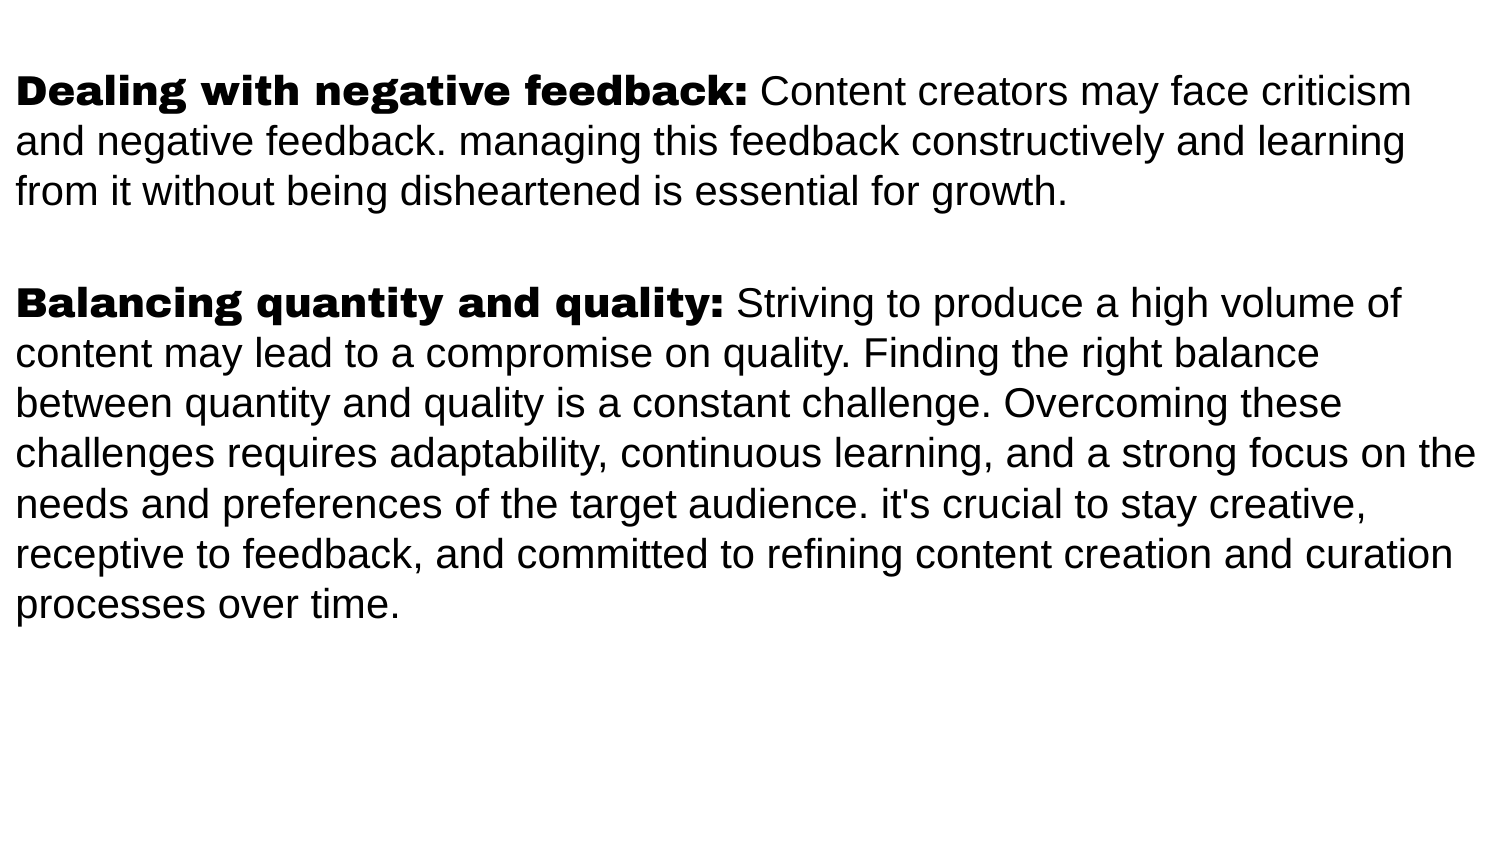

Dealing with negative feedback: Content creators may face criticism and negative feedback. managing this feedback constructively and learning from it without being disheartened is essential for growth.

Balancing quantity and quality: Striving to produce a high volume of content may lead to a compromise on quality. Finding the right balance between quantity and quality is a constant challenge. Overcoming these challenges requires adaptability, continuous learning, and a strong focus on the needs and preferences of the target audience. it's crucial to stay creative, receptive to feedback, and committed to refining content creation and curation processes over time.